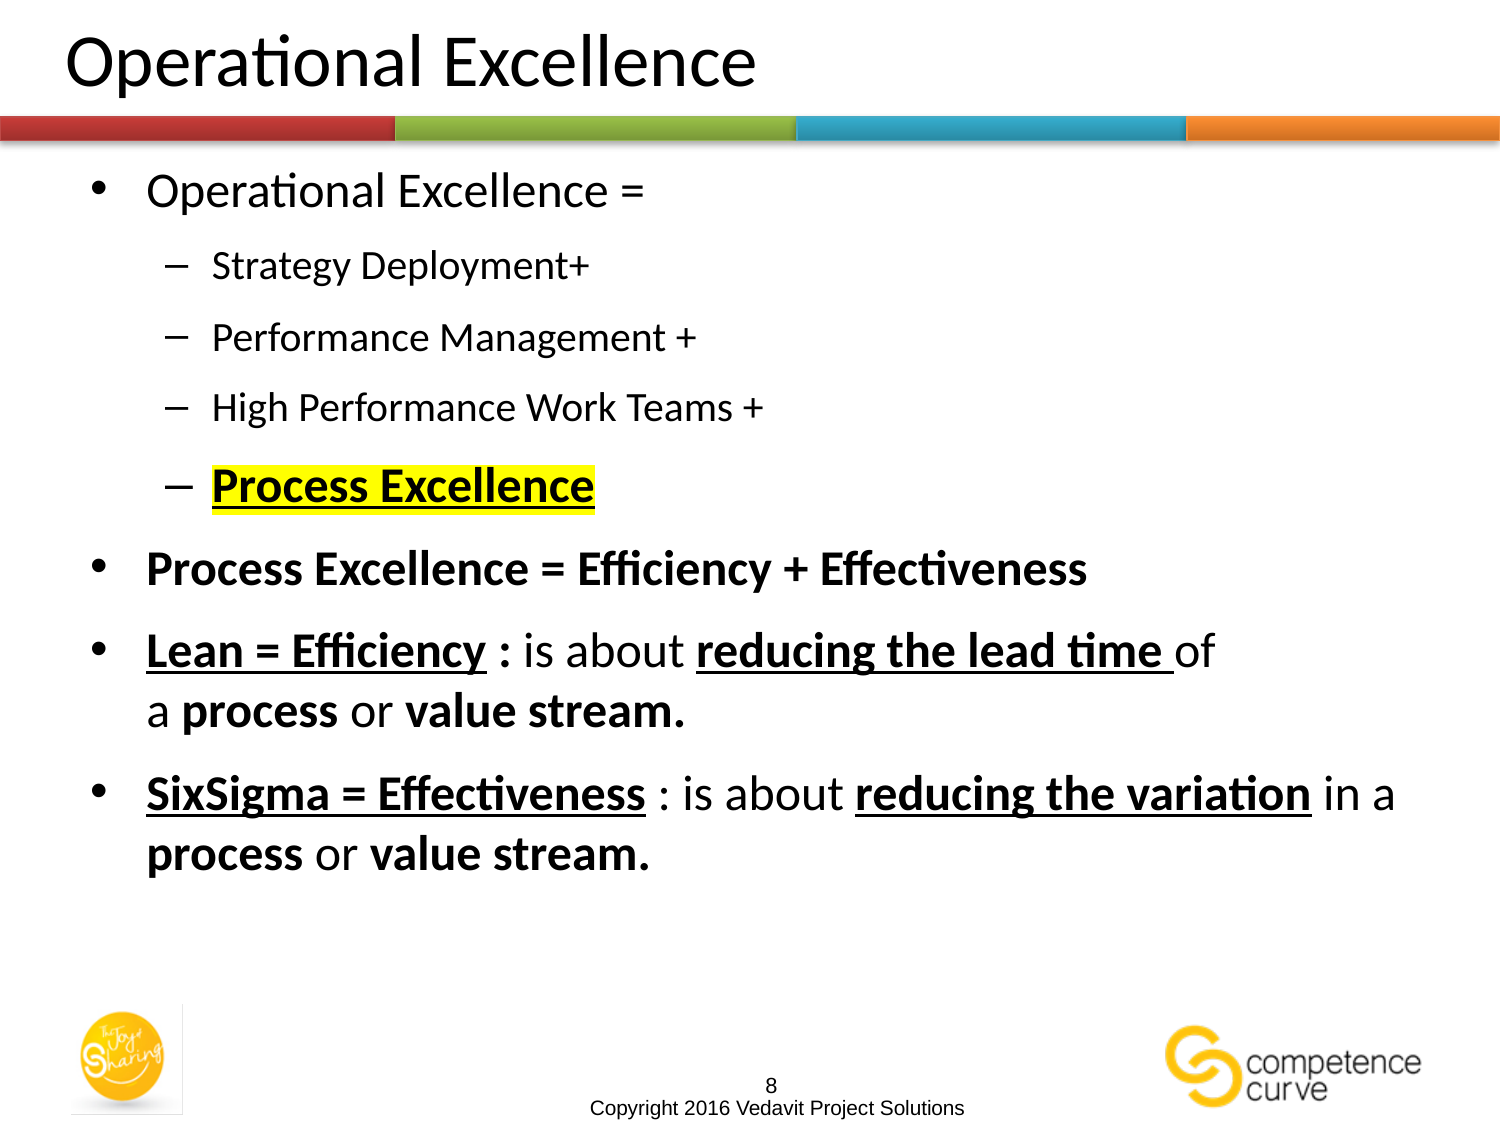

# Operational Excellence
Operational Excellence =
Strategy Deployment+
Performance Management +
High Performance Work Teams +
Process Excellence
Process Excellence = Efficiency + Effectiveness
Lean = Efficiency : is about reducing the lead time of a process or value stream.
SixSigma = Effectiveness : is about reducing the variation in a process or value stream.

8
Copyright 2016 Vedavit Project Solutions